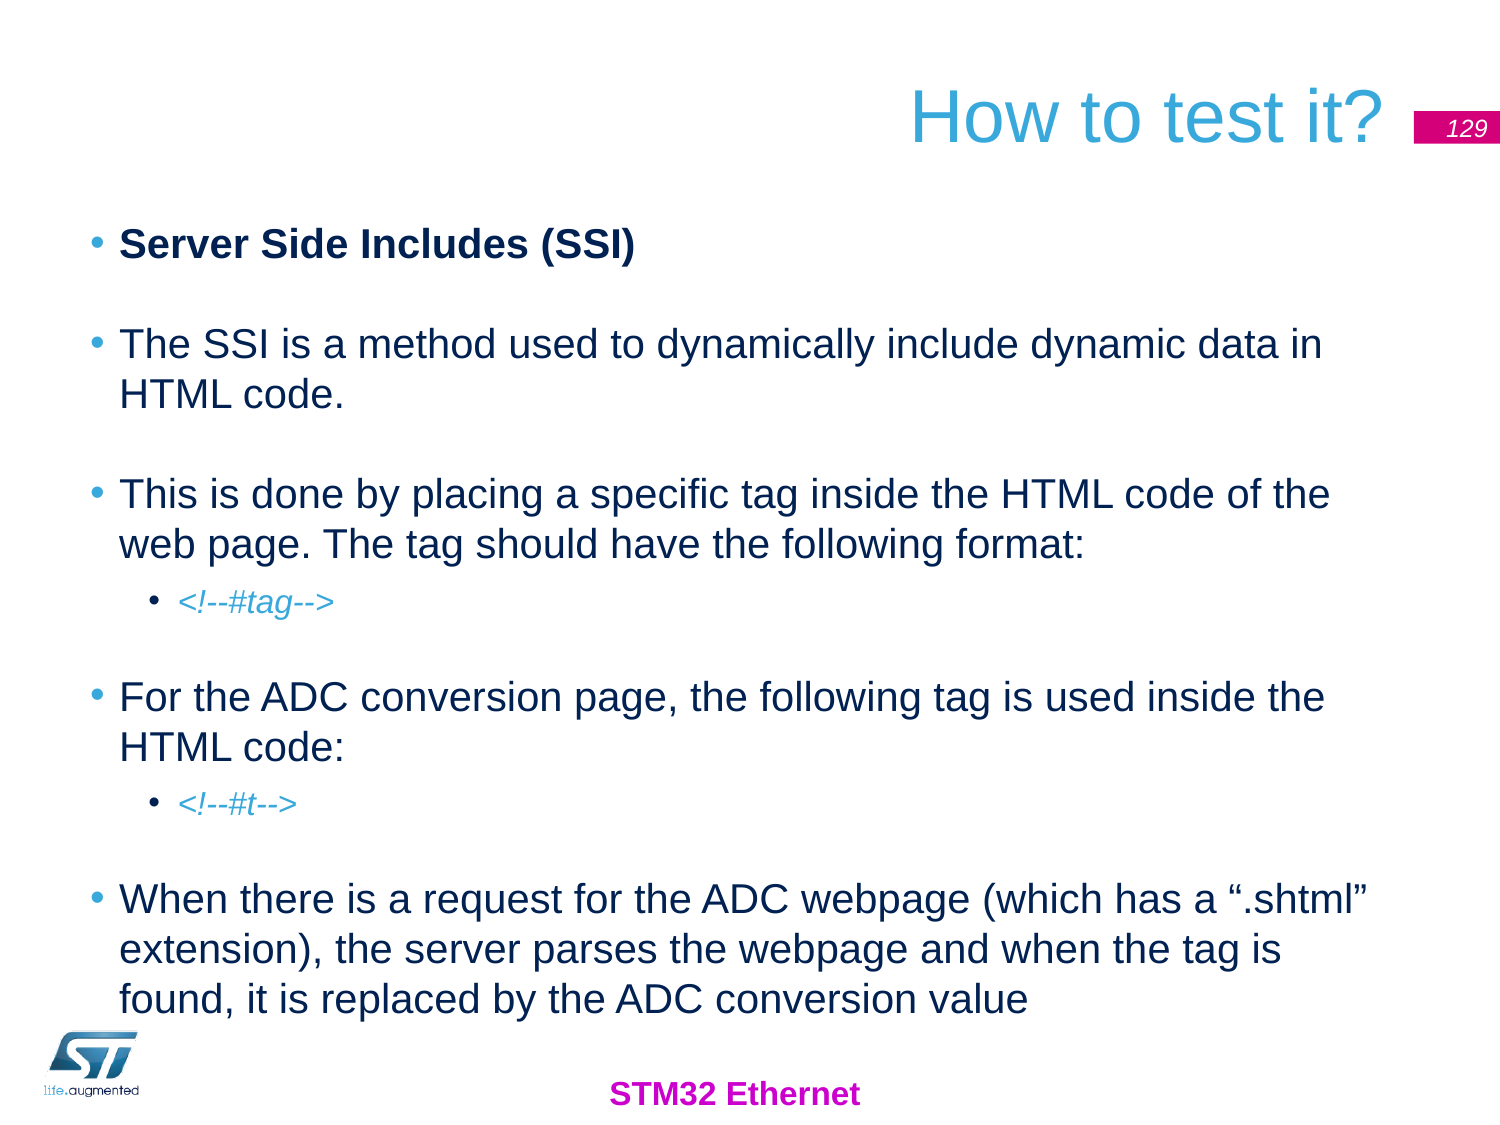

# How to test it?
129
Server Side Includes (SSI)
The SSI is a method used to dynamically include dynamic data in HTML code.
This is done by placing a specific tag inside the HTML code of the web page. The tag should have the following format:
<!--#tag-->
For the ADC conversion page, the following tag is used inside the HTML code:
<!--#t-->
When there is a request for the ADC webpage (which has a “.shtml” extension), the server parses the webpage and when the tag is found, it is replaced by the ADC conversion value